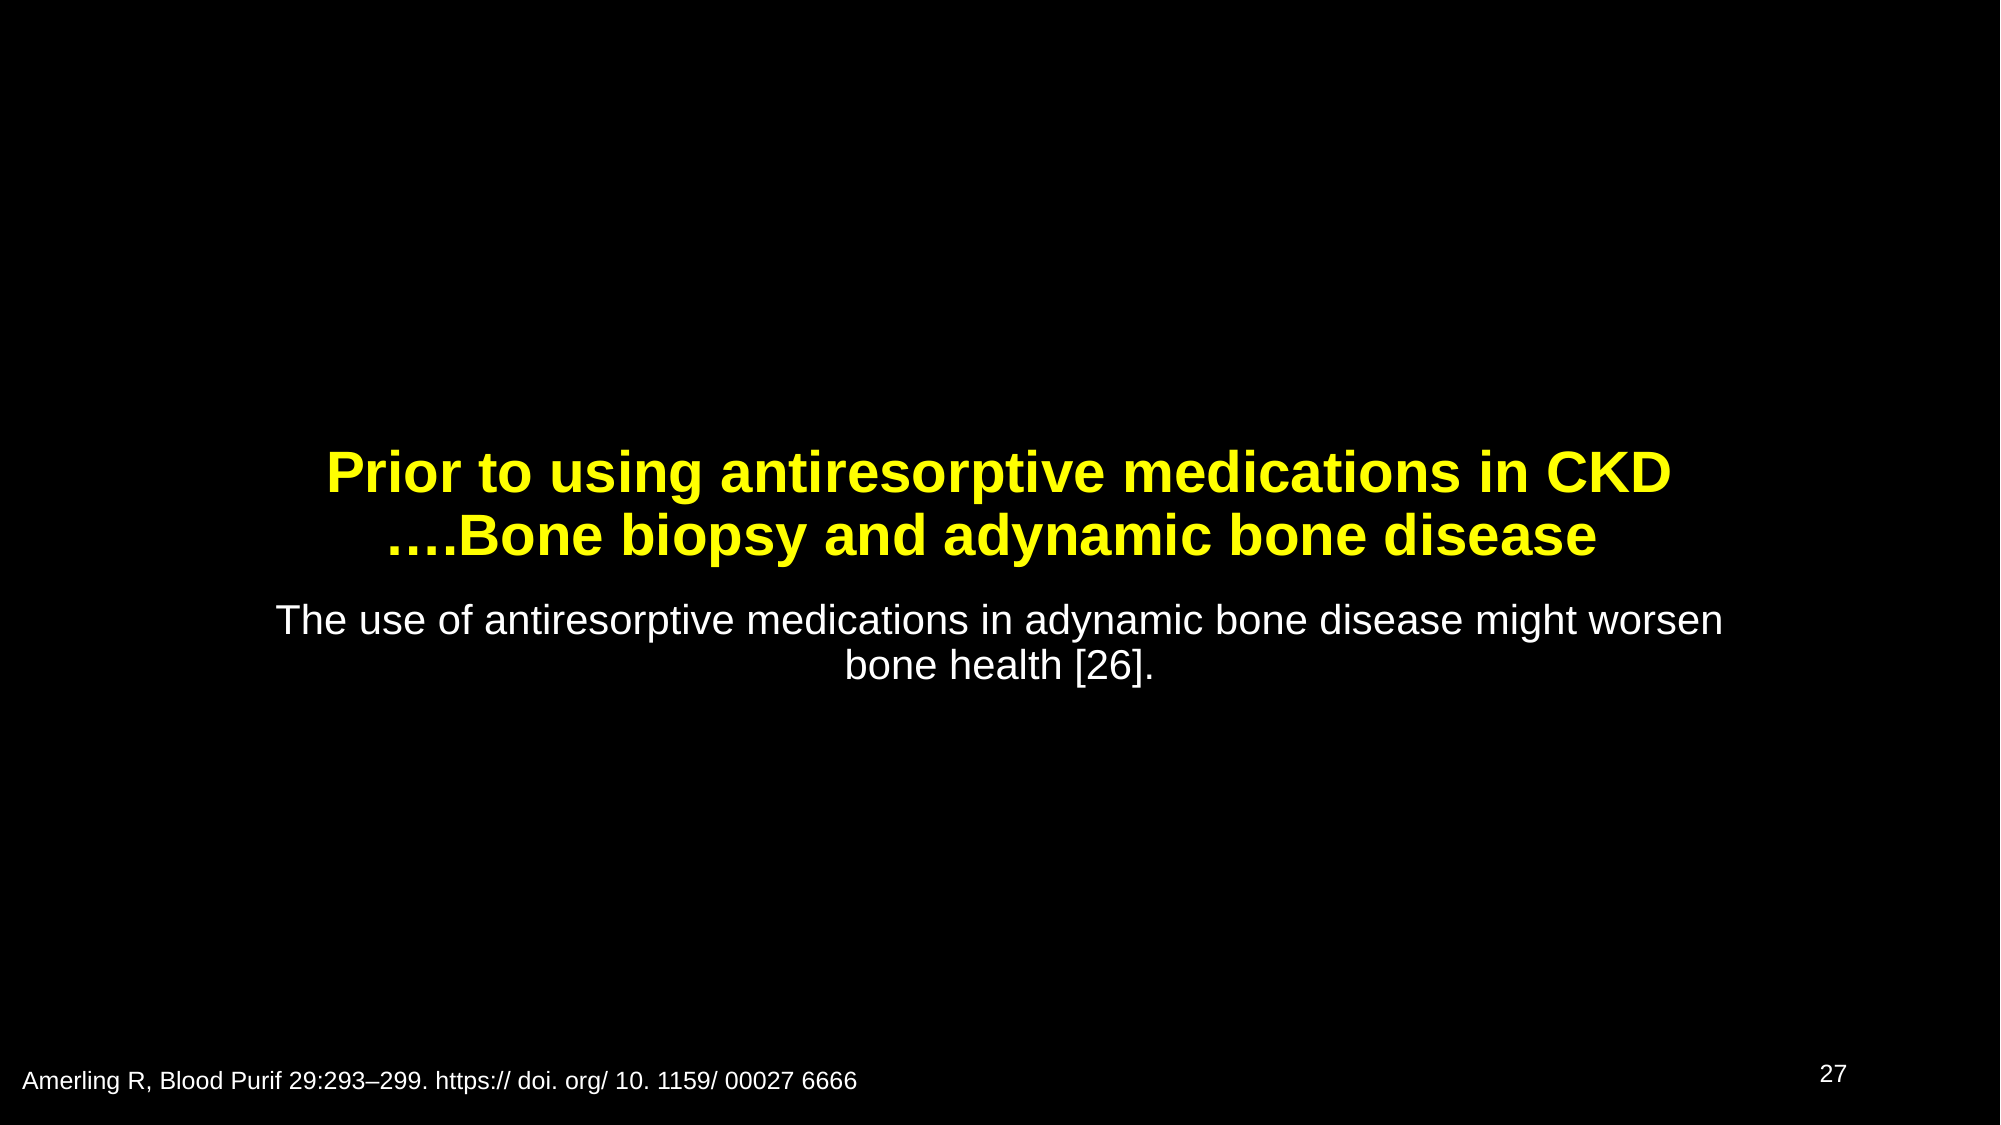

# Prior to using antiresorptive medications in CKD ….Bone biopsy and adynamic bone disease
The use of antiresorptive medications in adynamic bone disease might worsen bone health [26].
27
Amerling R, Blood Purif 29:293–299. https:// doi. org/ 10. 1159/ 00027 6666